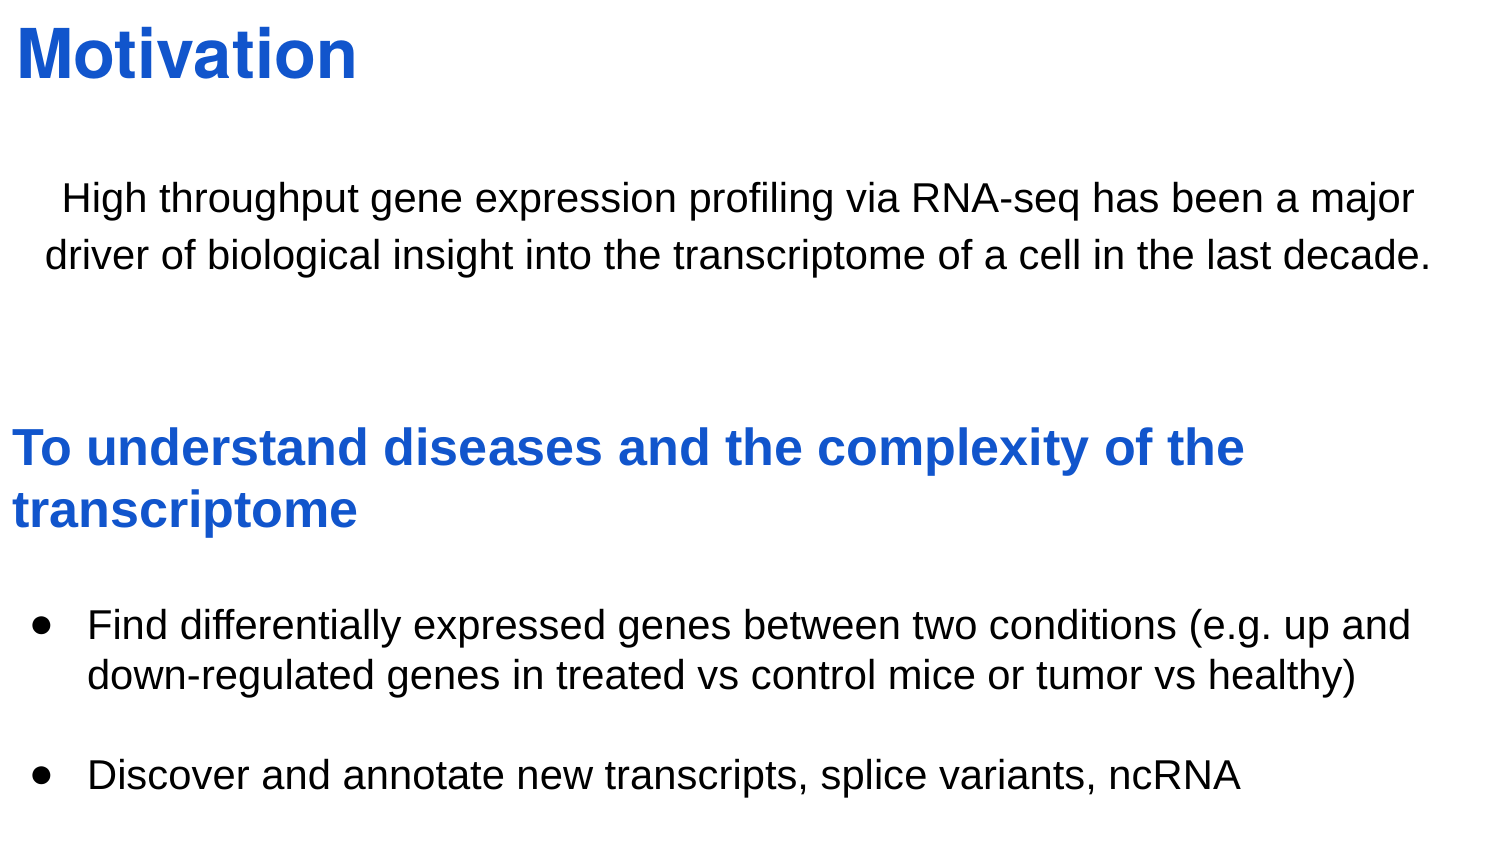

# Motivation

High throughput gene expression profiling via RNA-seq has been a major driver of biological insight into the transcriptome of a cell in the last decade.
To understand diseases and the complexity of the transcriptome

Find differentially expressed genes between two conditions (e.g. up and down-regulated genes in treated vs control mice or tumor vs healthy)

Discover and annotate new transcripts, splice variants, ncRNA